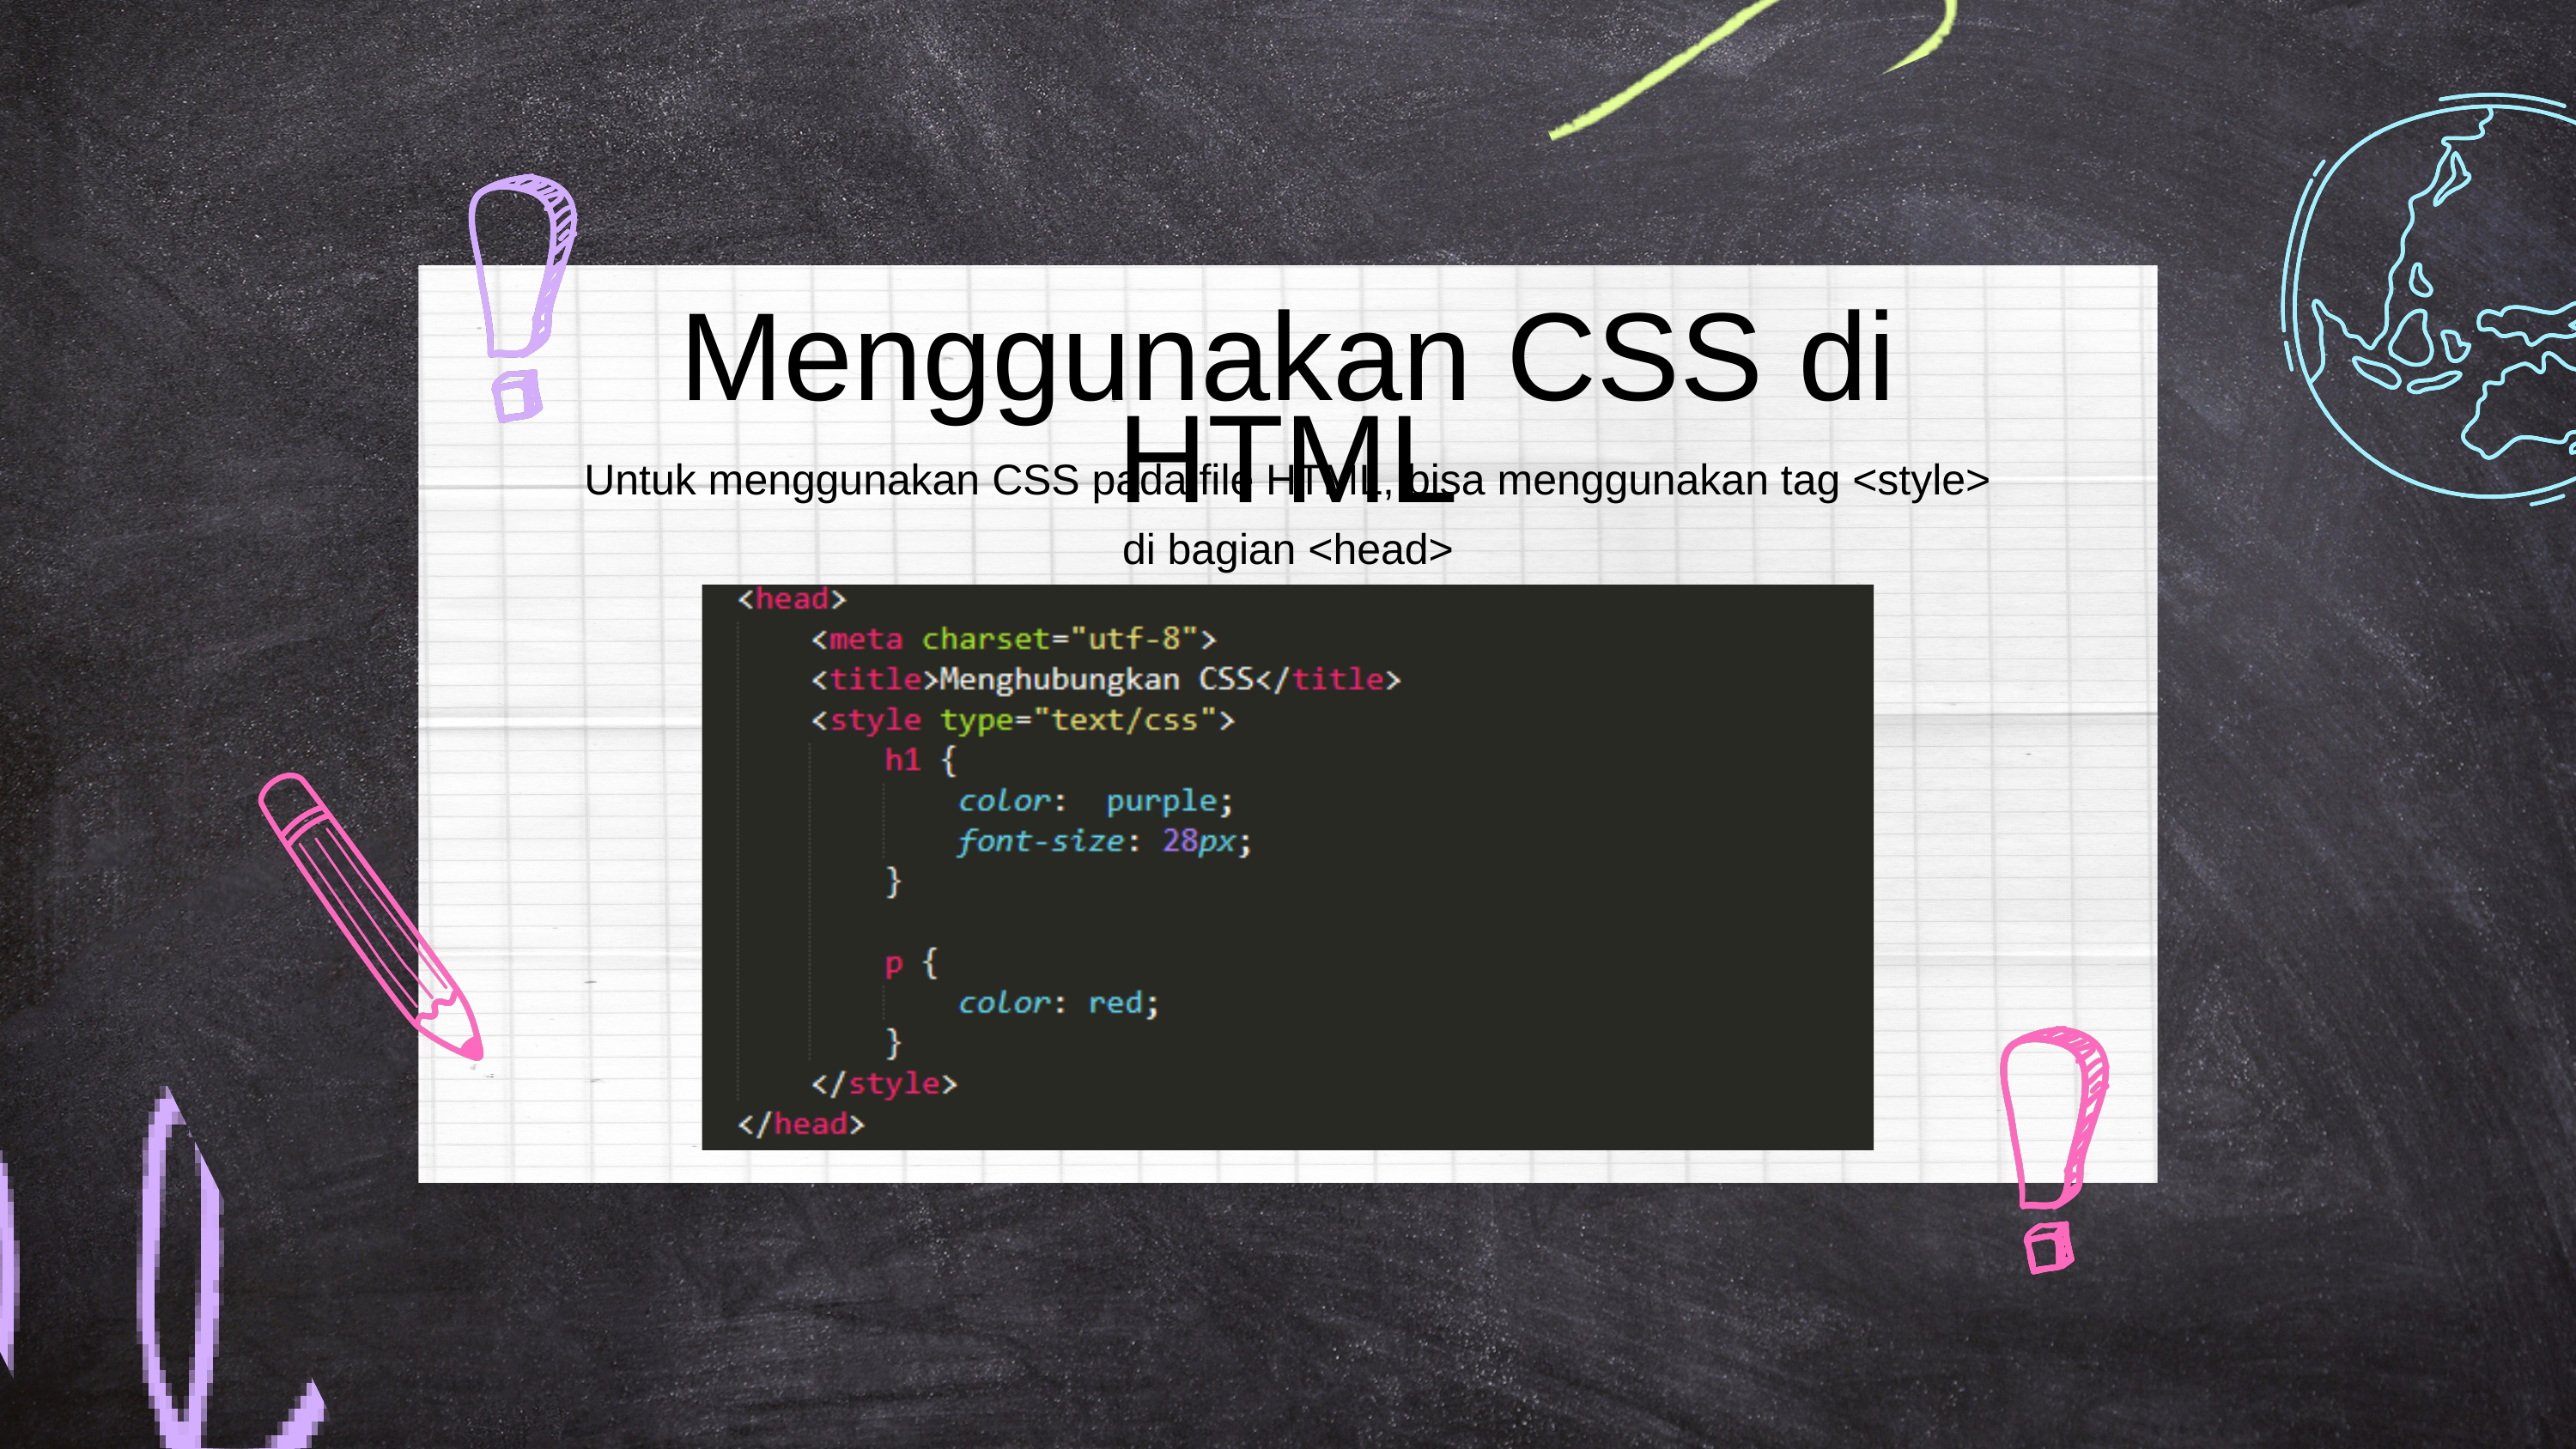

Menggunakan CSS di HTML
Untuk menggunakan CSS pada file HTML, bisa menggunakan tag <style> di bagian <head>